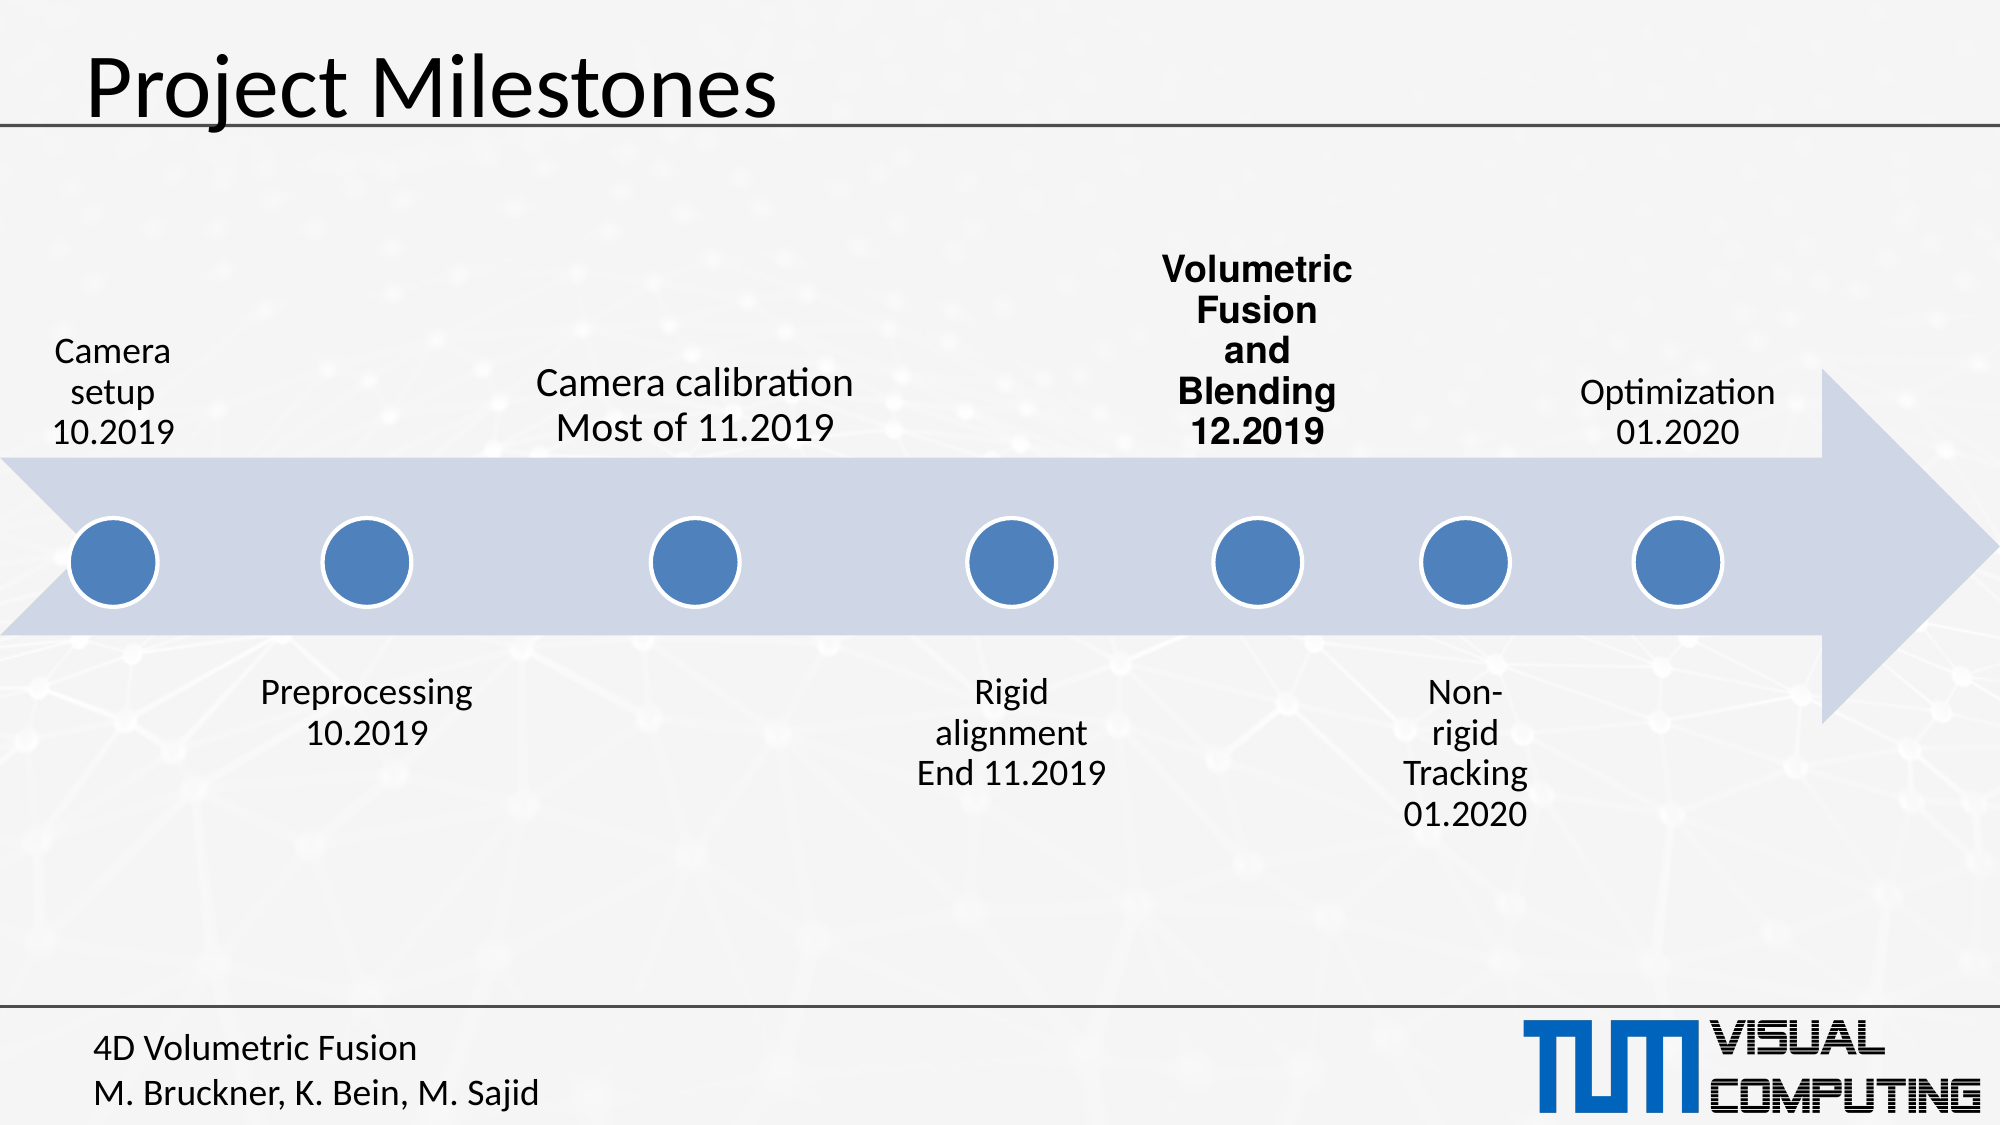

# Project Milestones
11

Camera setup
10.2019
Camera calibration
Most of 11.2019
Volumetric Fusion and Blending
12.2019
Optimization
01.2020

Preprocessing
10.2019
Rigid alignment
End 11.2019
Non-rigid Tracking
01.2020